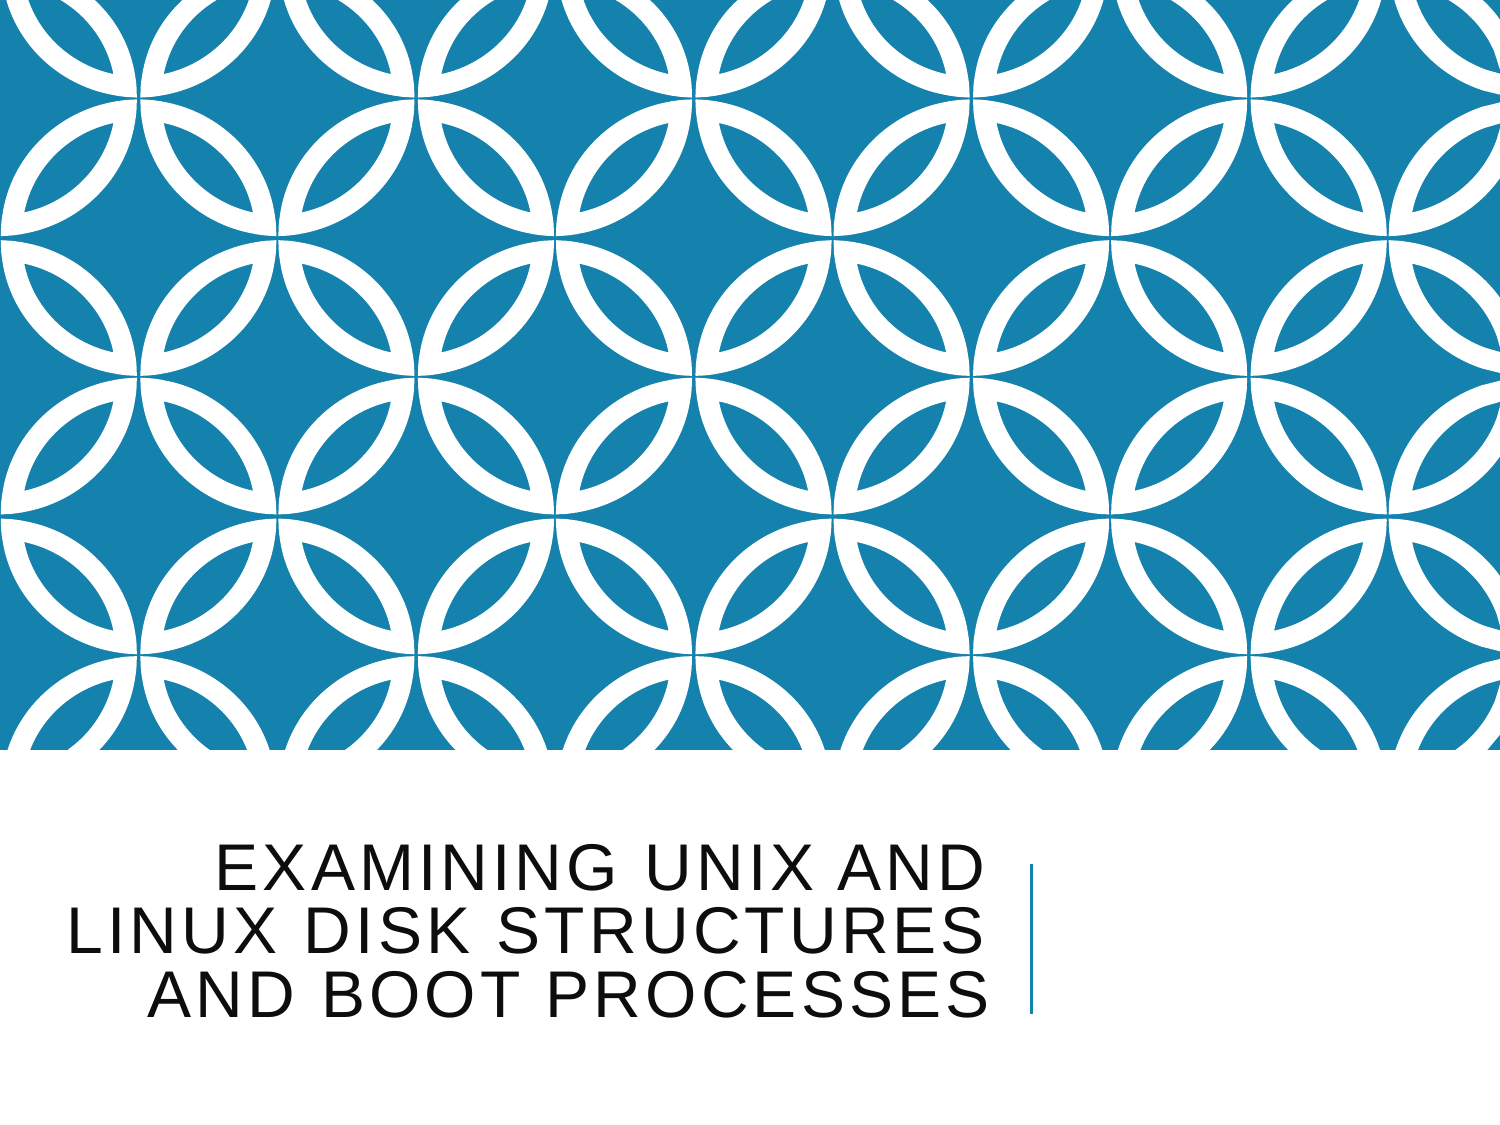

# Examining UNIX and Linux Disk Structures and Boot Processes